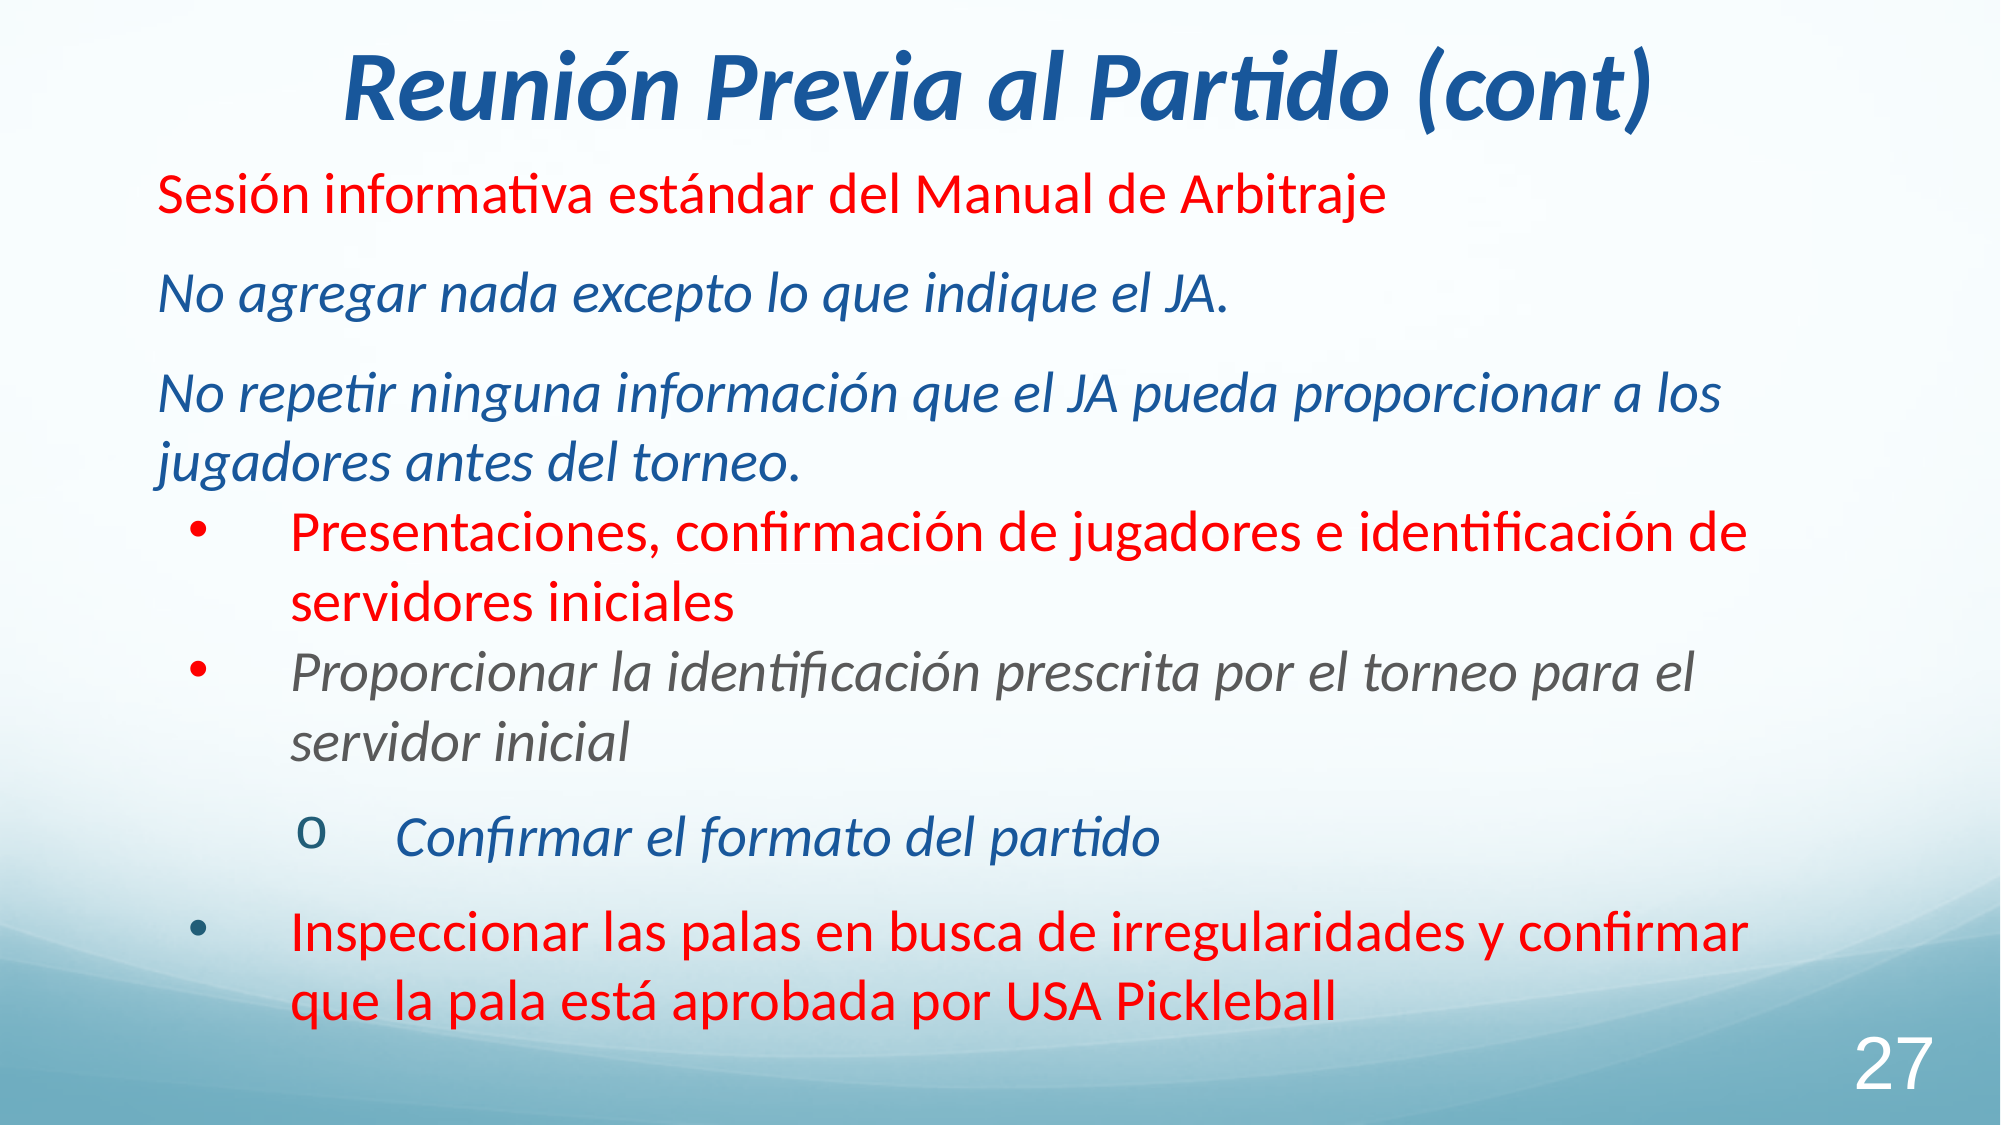

# Reunión Previa al Partido (cont)
Sesión informativa estándar del Manual de Arbitraje
No agregar nada excepto lo que indique el JA.
No repetir ninguna información que el JA pueda proporcionar a los jugadores antes del torneo.
Presentaciones, confirmación de jugadores e identificación de servidores iniciales
Proporcionar la identificación prescrita por el torneo para el servidor inicial
Confirmar el formato del partido
Inspeccionar las palas en busca de irregularidades y confirmar que la pala está aprobada por USA Pickleball
27